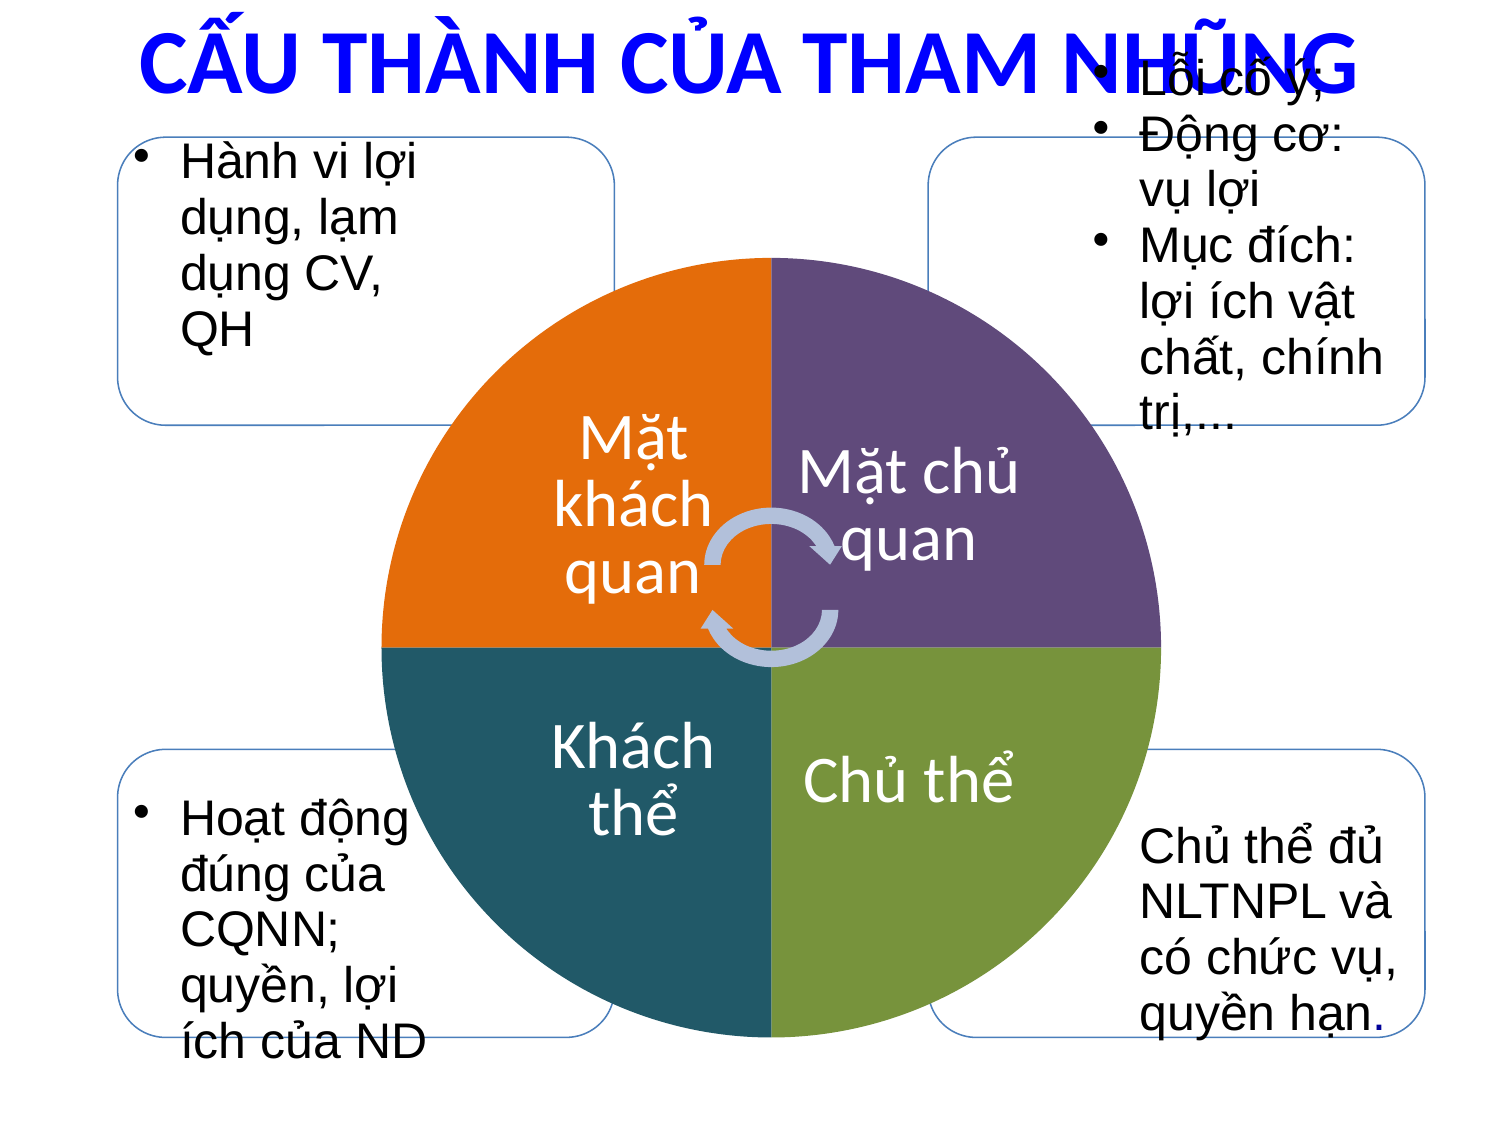

# CẤU THÀNH CỦA THAM NHŨNG
Mặt khách quan
Hành vi lợi dụng, lạm dụng CV, QH
Mặt chủ quan
Lỗi cố ý;
Chủ thể
Chủ thể đủ NLTNPL và có chức vụ, quyền hạn.
Khách thể
Hoạt động đúng của CQNN; quyền, lợi ích của ND
Động cơ: vụ lợi
Mục đích: lợi ích vật chất, chính trị,...